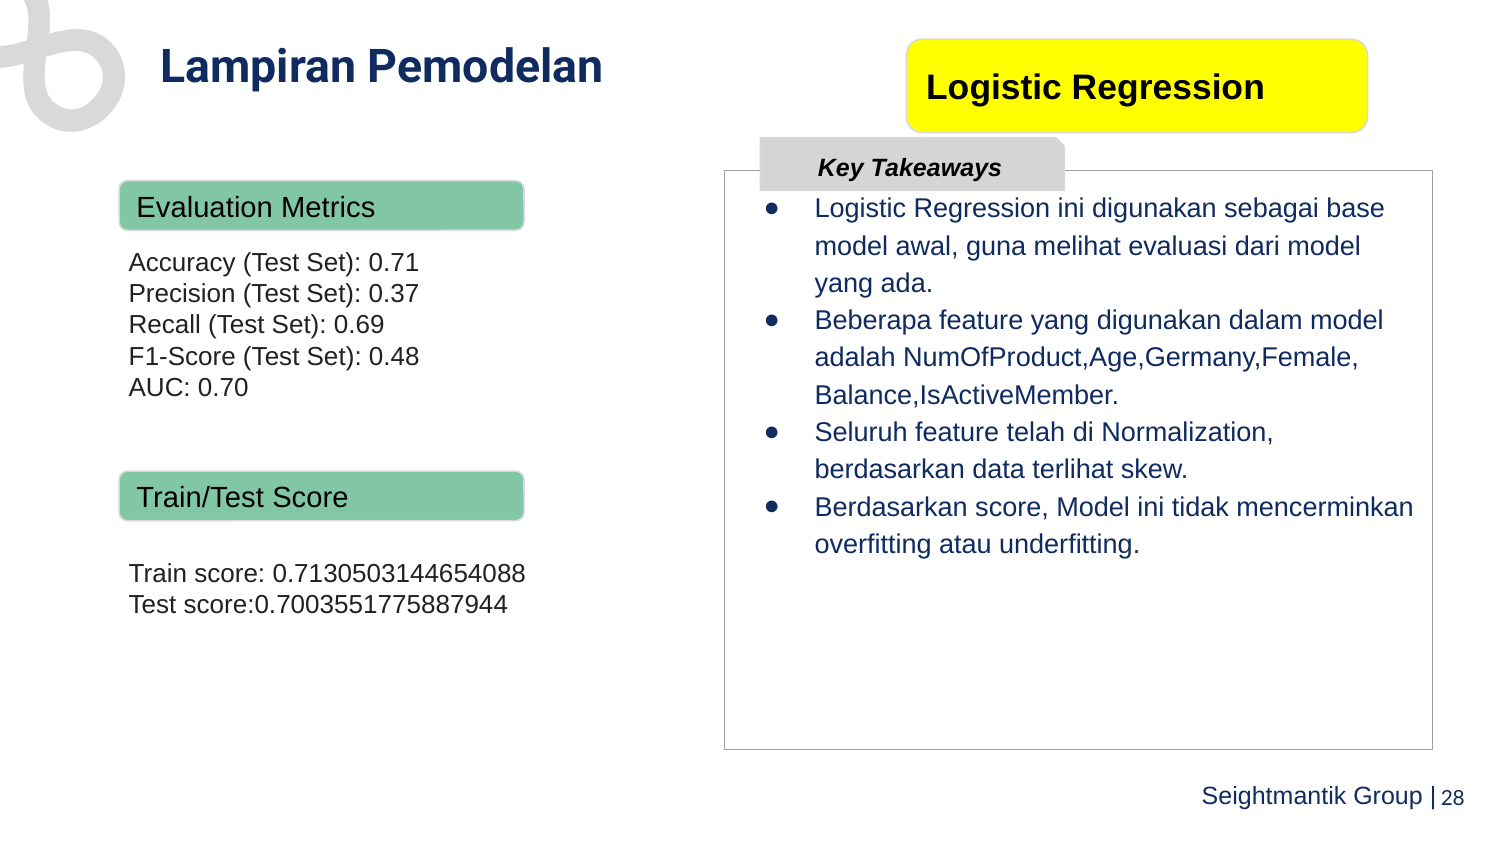

# Lampiran Pemodelan
Logistic Regression
Key Takeaways
Logistic Regression ini digunakan sebagai base model awal, guna melihat evaluasi dari model yang ada.
Beberapa feature yang digunakan dalam model adalah NumOfProduct,Age,Germany,Female, Balance,IsActiveMember.
Seluruh feature telah di Normalization, berdasarkan data terlihat skew.
Berdasarkan score, Model ini tidak mencerminkan overfitting atau underfitting.
Evaluation Metrics
Accuracy (Test Set): 0.71
Precision (Test Set): 0.37
Recall (Test Set): 0.69
F1-Score (Test Set): 0.48
AUC: 0.70
Train/Test Score
Train score: 0.7130503144654088
Test score:0.7003551775887944
28